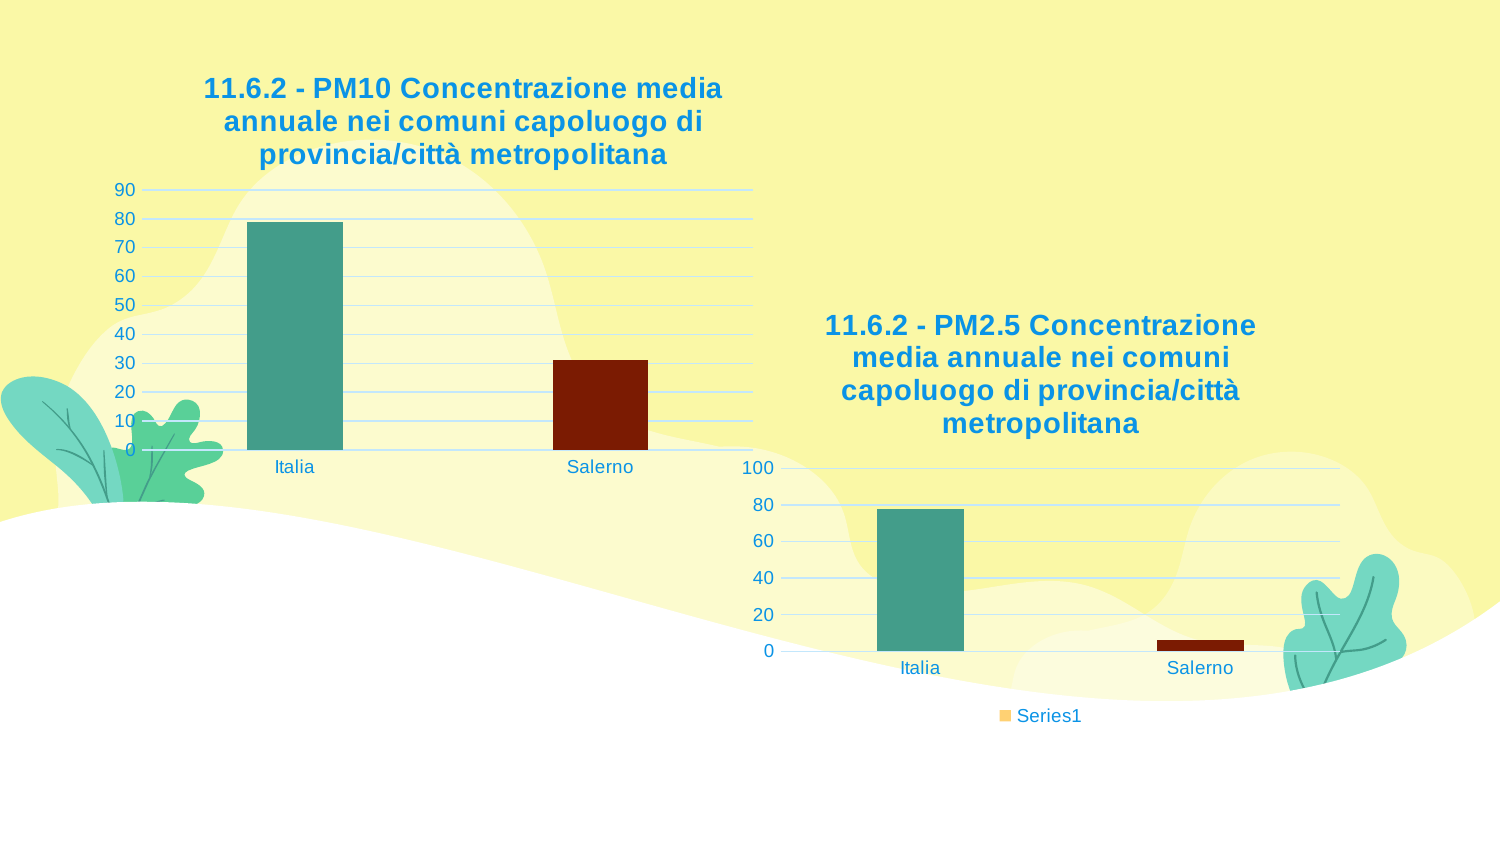

### Chart: 11.6.2 - PM10 Concentrazione media annuale nei comuni capoluogo di provincia/città metropolitana

| Category |  |
|---|---|
| Italia | 79.0 |
| Salerno | 31.0 |

### Chart: 11.6.2 - PM2.5 Concentrazione media annuale nei comuni capoluogo di provincia/città metropolitana

| Category |  |
|---|---|
| Italia | 78.0 |
| Salerno | 6.0 |